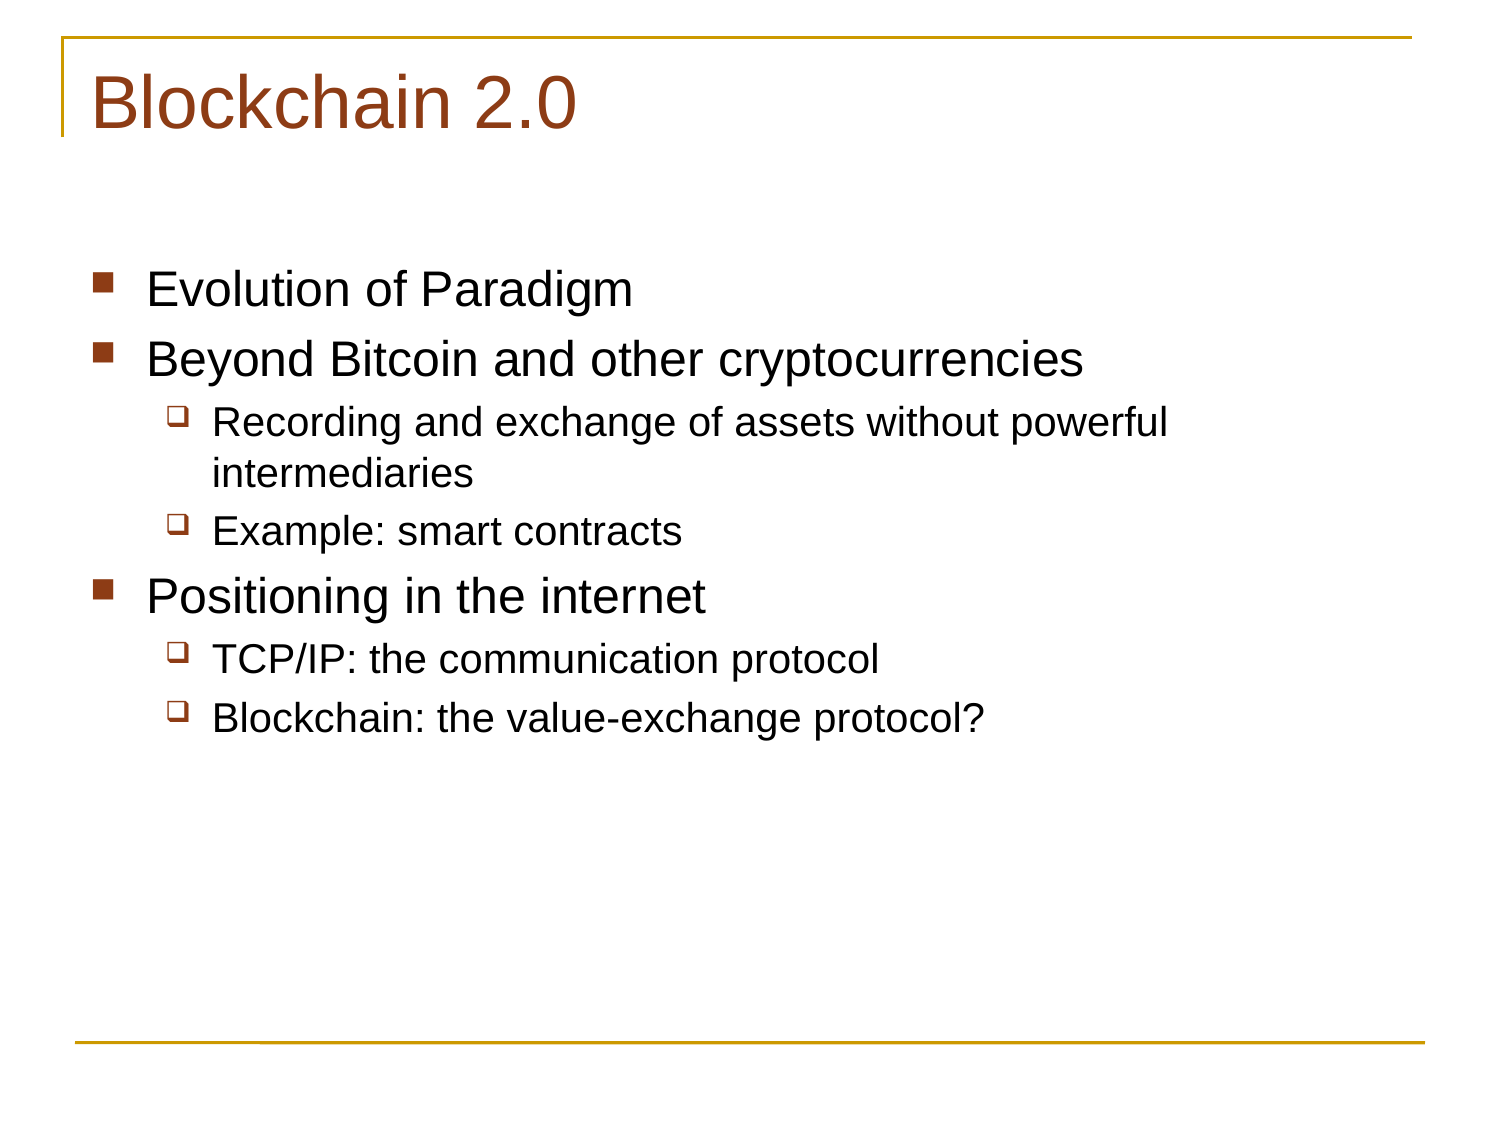

# Blockchain 2.0
Evolution of Paradigm
Beyond Bitcoin and other cryptocurrencies
Recording and exchange of assets without powerful intermediaries
Example: smart contracts
Positioning in the internet
TCP/IP: the communication protocol
Blockchain: the value-exchange protocol?